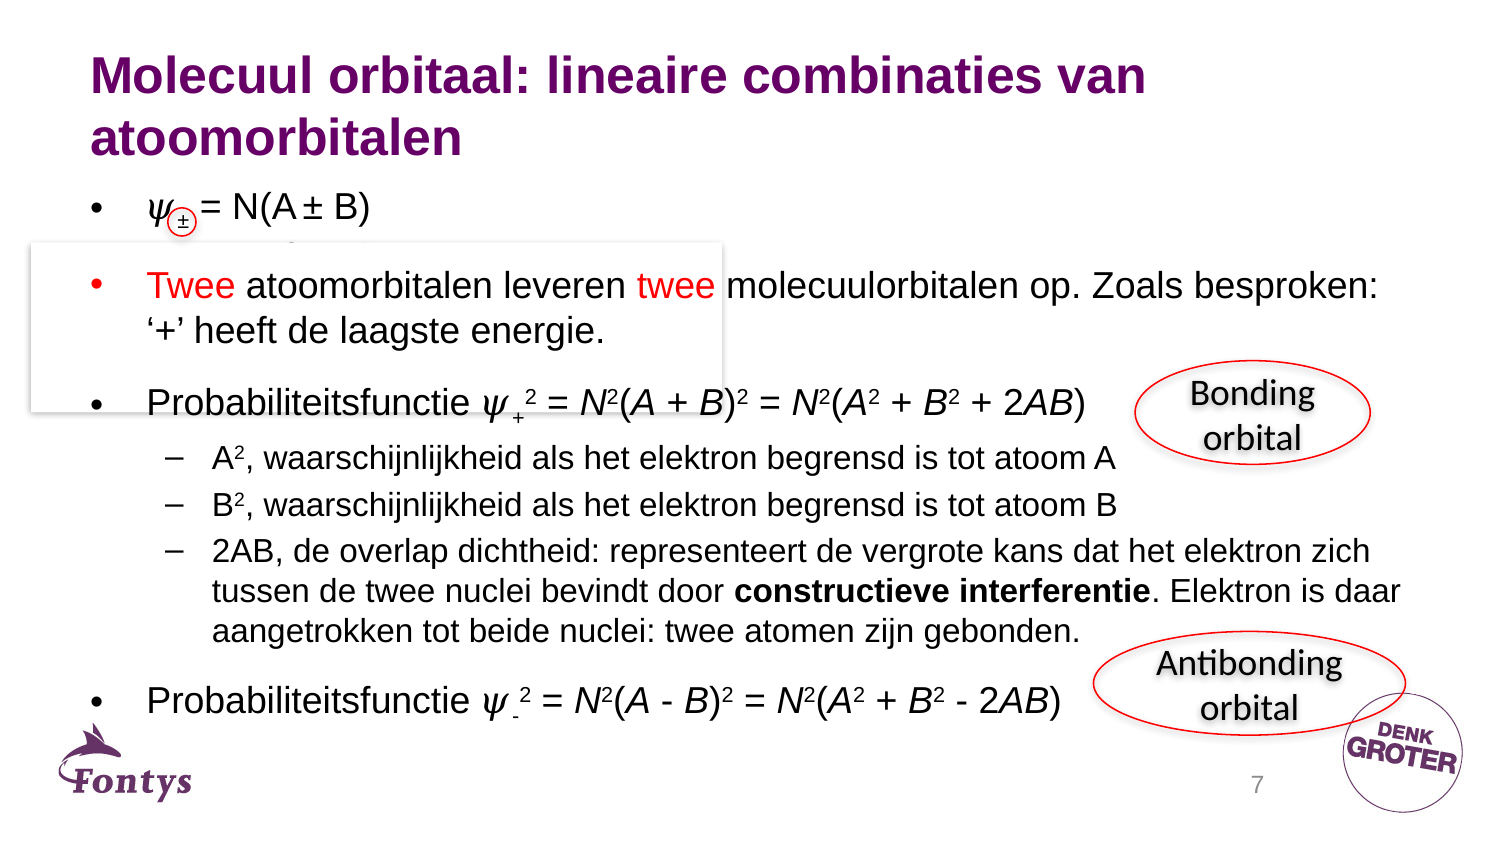

# Molecuul orbitaal: lineaire combinaties van atoomorbitalen
𝜓± = N(A ± B)
Twee atoomorbitalen leveren twee molecuulorbitalen op. Zoals besproken: ‘+’ heeft de laagste energie.
Probabiliteitsfunctie 𝜓+2 = N2(A + B)2 = N2(A2 + B2 + 2AB)
A2, waarschijnlijkheid als het elektron begrensd is tot atoom A
B2, waarschijnlijkheid als het elektron begrensd is tot atoom B
2AB, de overlap dichtheid: representeert de vergrote kans dat het elektron zich tussen de twee nuclei bevindt door constructieve interferentie. Elektron is daar aangetrokken tot beide nuclei: twee atomen zijn gebonden.
Probabiliteitsfunctie 𝜓-2 = N2(A - B)2 = N2(A2 + B2 - 2AB)

Normalisatie
Atoom orbitaal van atoom A
Atoom orbitaal van atoom B
Bonding orbital
Antibonding orbital
7
7